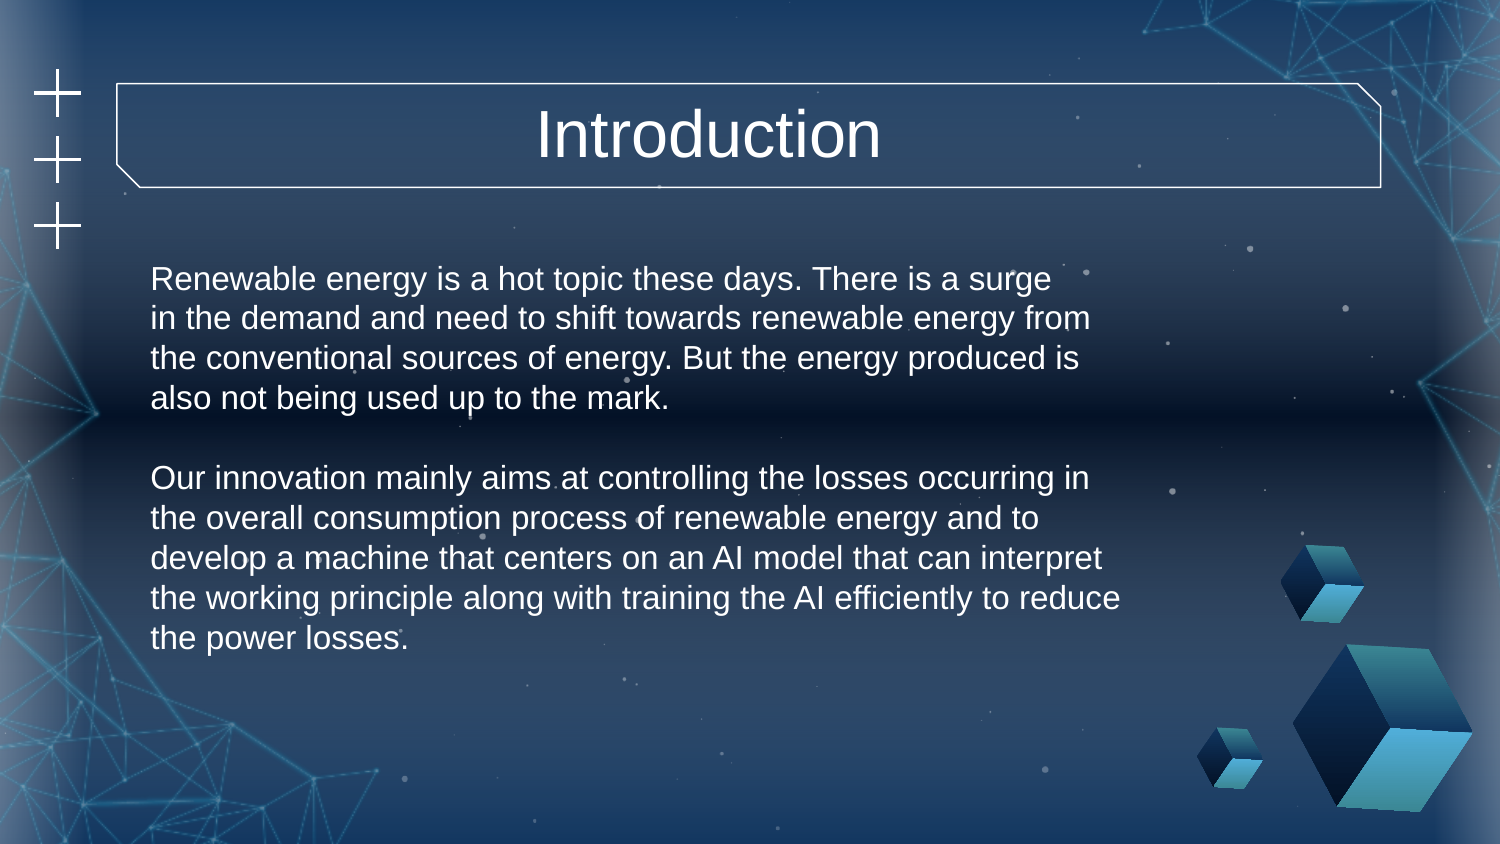

# Introduction
Renewable energy is a hot topic these days. There is a surge in the demand and need to shift towards renewable energy from the conventional sources of energy. But the energy produced is also not being used up to the mark.
Our innovation mainly aims at controlling the losses occurring in the overall consumption process of renewable energy and to develop a machine that centers on an AI model that can interpret the working principle along with training the AI efficiently to reduce the power losses.